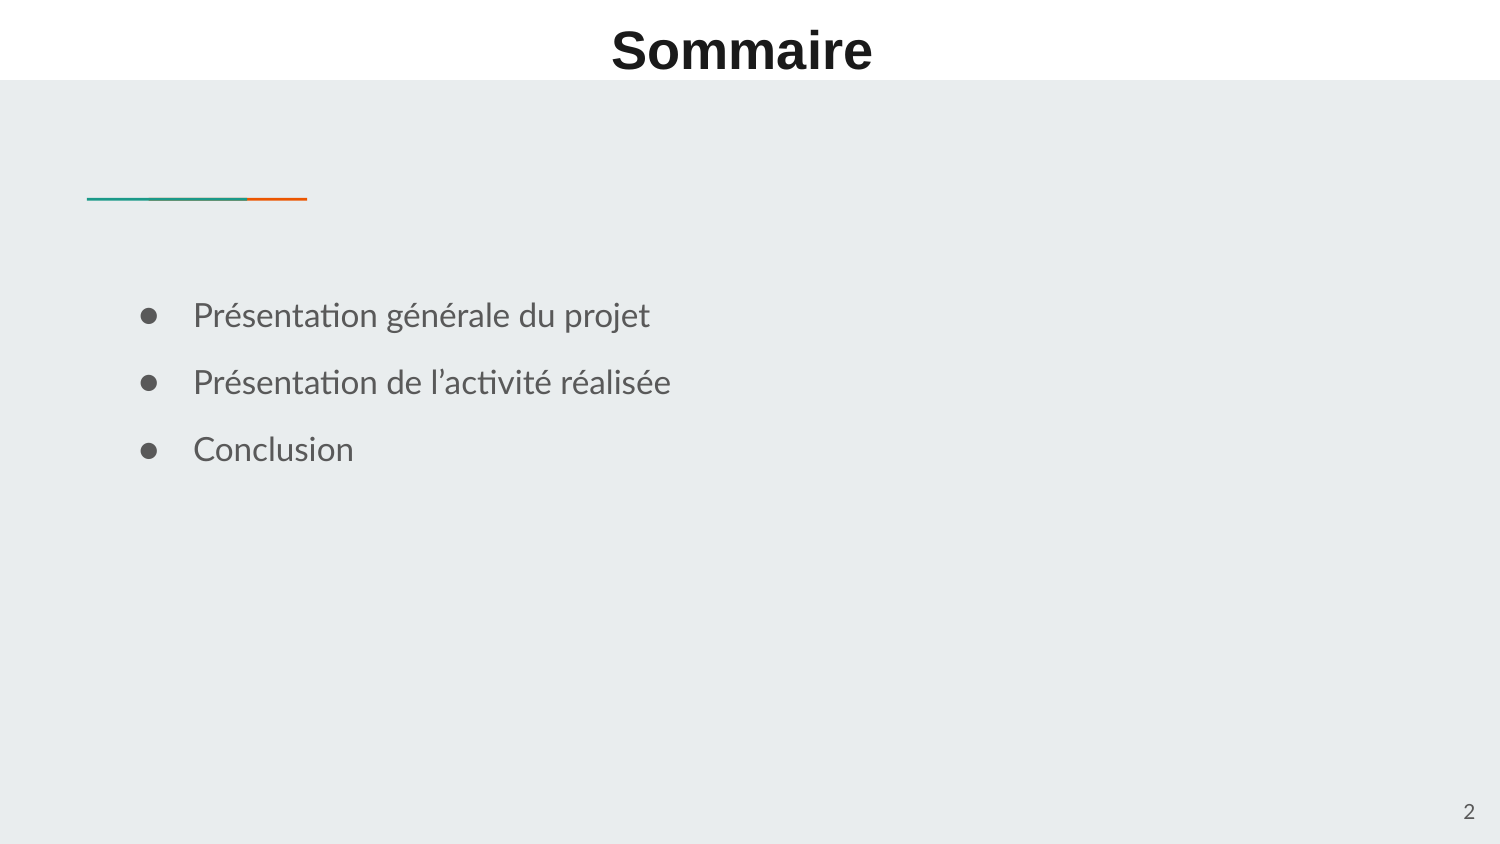

# Sommaire
Présentation générale du projet

Présentation de l’activité réalisée

Conclusion
2